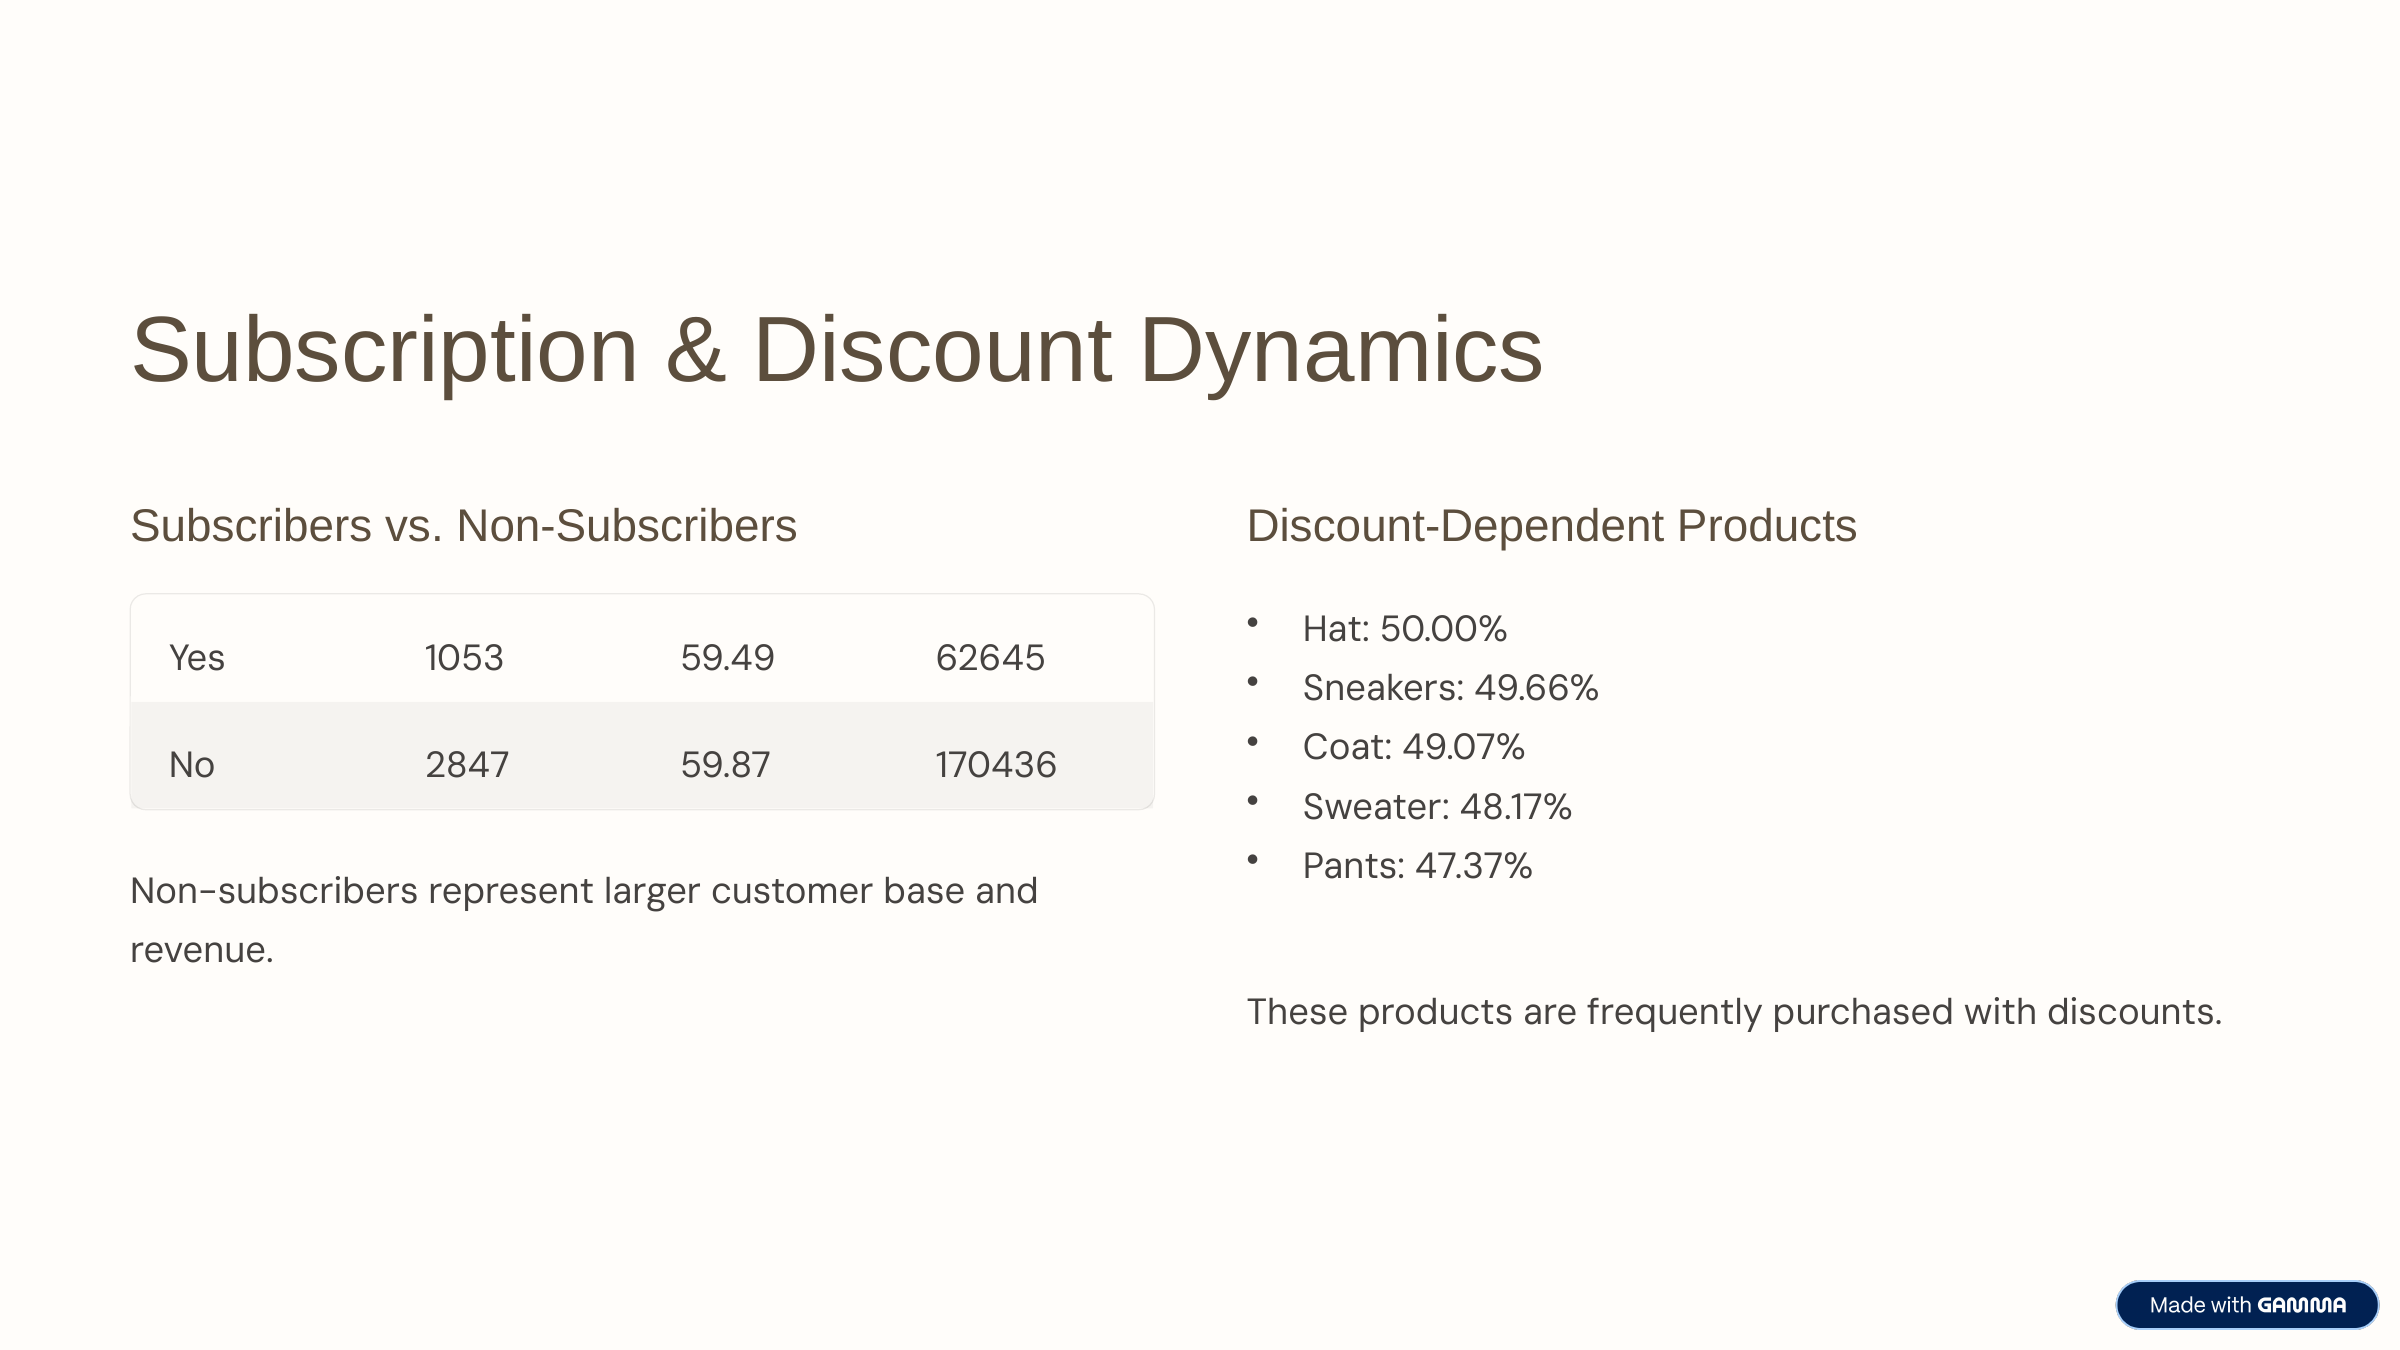

Subscription & Discount Dynamics
Subscribers vs. Non-Subscribers
Discount-Dependent Products
Hat: 50.00%
Sneakers: 49.66%
Coat: 49.07%
Sweater: 48.17%
Pants: 47.37%

Yes
1053
59.49
62645

No
2847
59.87
170436
Non-subscribers represent larger customer base and revenue.
These products are frequently purchased with discounts.